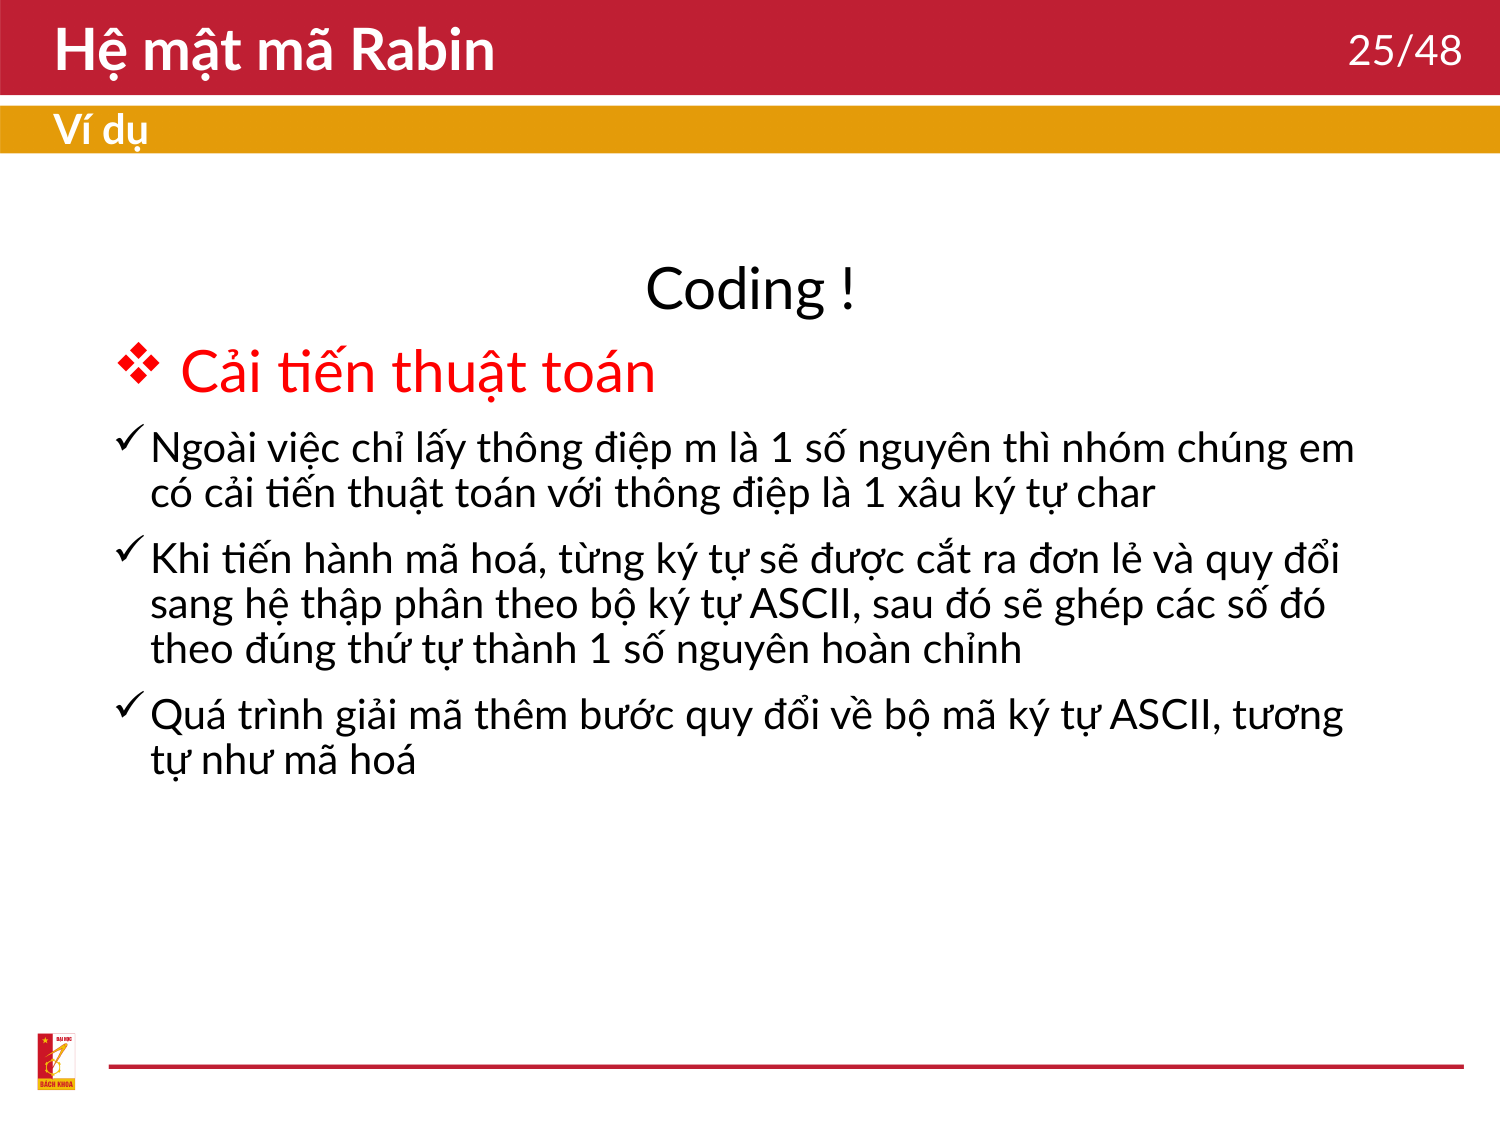

# Hệ mật mã Rabin
25/48
Ví dụ
Coding !
 Cải tiến thuật toán
Ngoài việc chỉ lấy thông điệp m là 1 số nguyên thì nhóm chúng em có cải tiến thuật toán với thông điệp là 1 xâu ký tự char
Khi tiến hành mã hoá, từng ký tự sẽ được cắt ra đơn lẻ và quy đổi sang hệ thập phân theo bộ ký tự ASCII, sau đó sẽ ghép các số đó theo đúng thứ tự thành 1 số nguyên hoàn chỉnh
Quá trình giải mã thêm bước quy đổi về bộ mã ký tự ASCII, tương tự như mã hoá